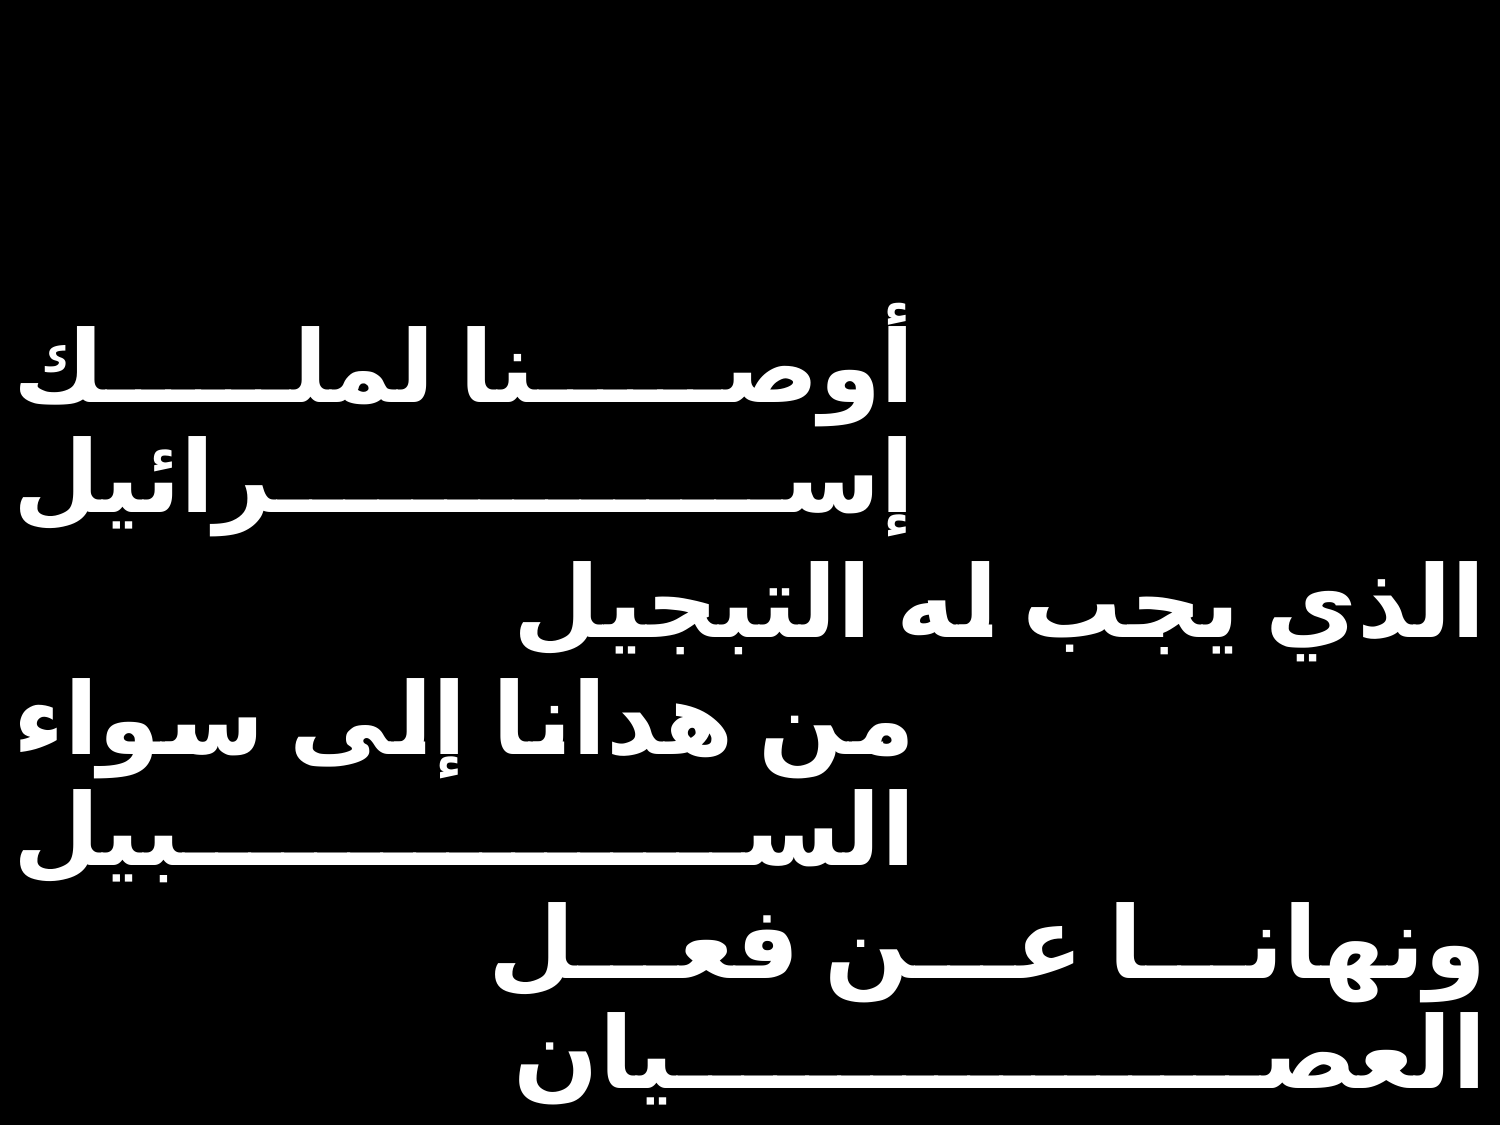

| أوصنا لملك إسرائيل |  |  |
| --- | --- | --- |
|  | الذي يجب له التبجيل |  |
| من هدانا إلى سواء السبيل |  |  |
|  | ونهانا عن فعل العصيان |  |